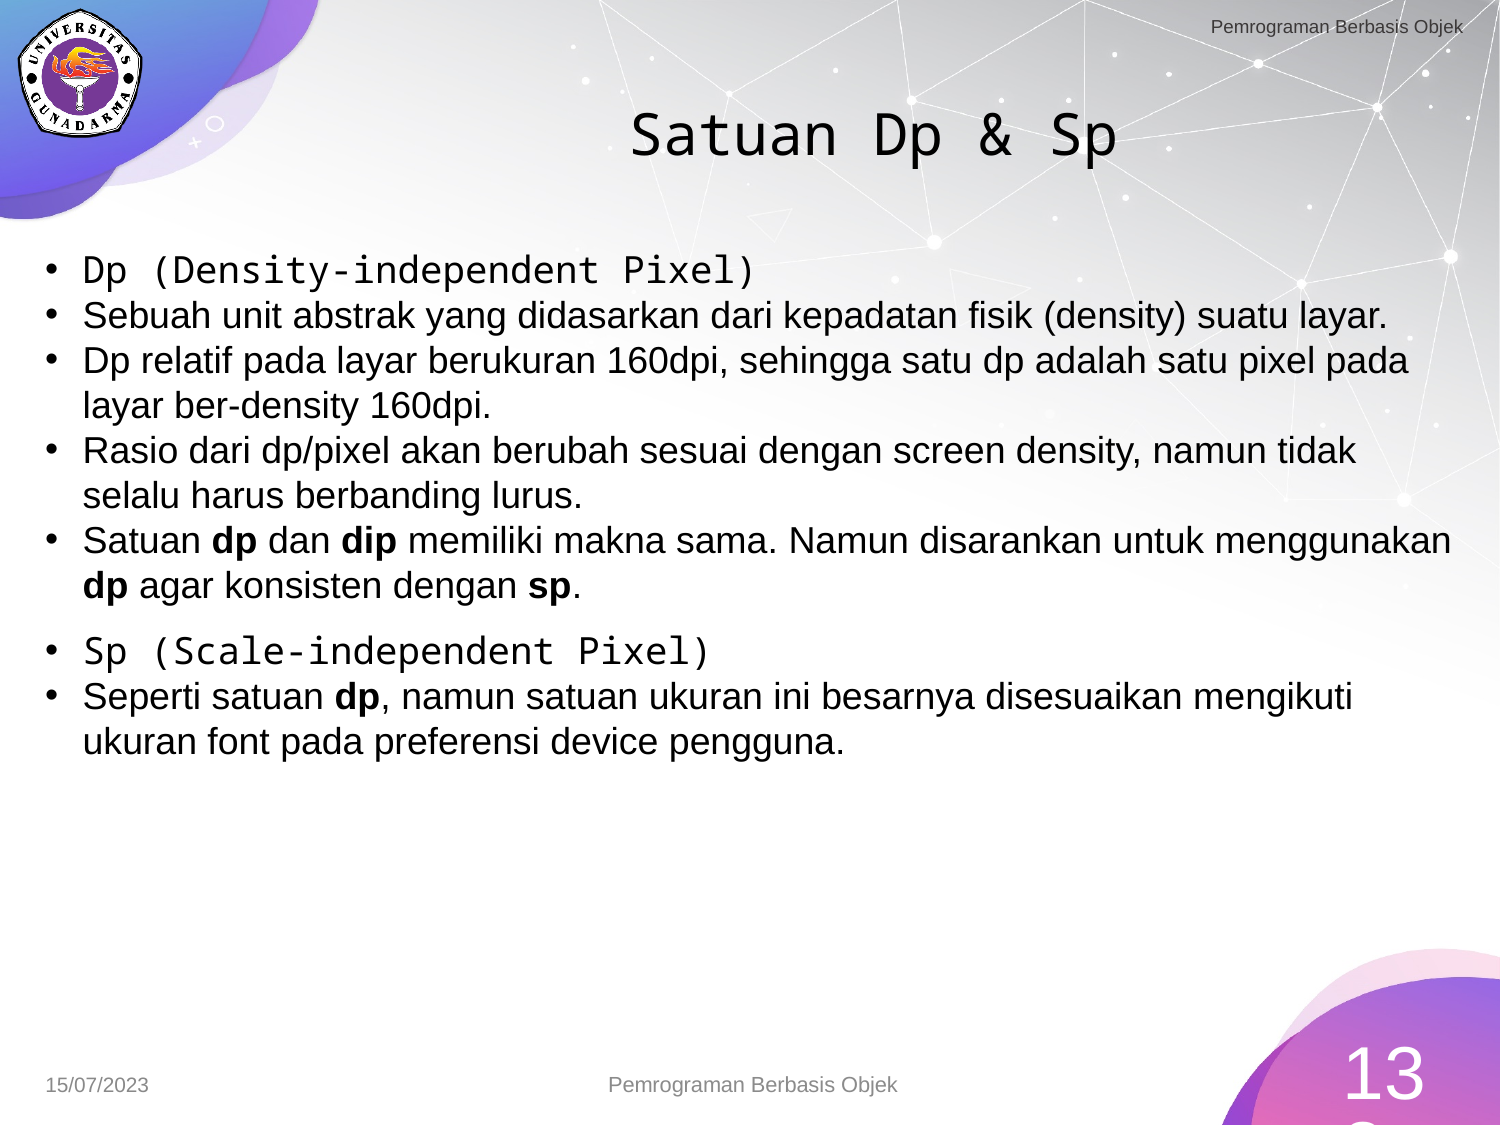

# Satuan Dp & Sp
Dp (Density-independent Pixel)
Sebuah unit abstrak yang didasarkan dari kepadatan fisik (density) suatu layar.
Dp relatif pada layar berukuran 160dpi, sehingga satu dp adalah satu pixel pada layar ber-density 160dpi.
Rasio dari dp/pixel akan berubah sesuai dengan screen density, namun tidak selalu harus berbanding lurus.
Satuan dp dan dip memiliki makna sama. Namun disarankan untuk menggunakan dp agar konsisten dengan sp.
Sp (Scale-independent Pixel)
Seperti satuan dp, namun satuan ukuran ini besarnya disesuaikan mengikuti ukuran font pada preferensi device pengguna.

138
Pemrograman Berbasis Objek
15/07/2023